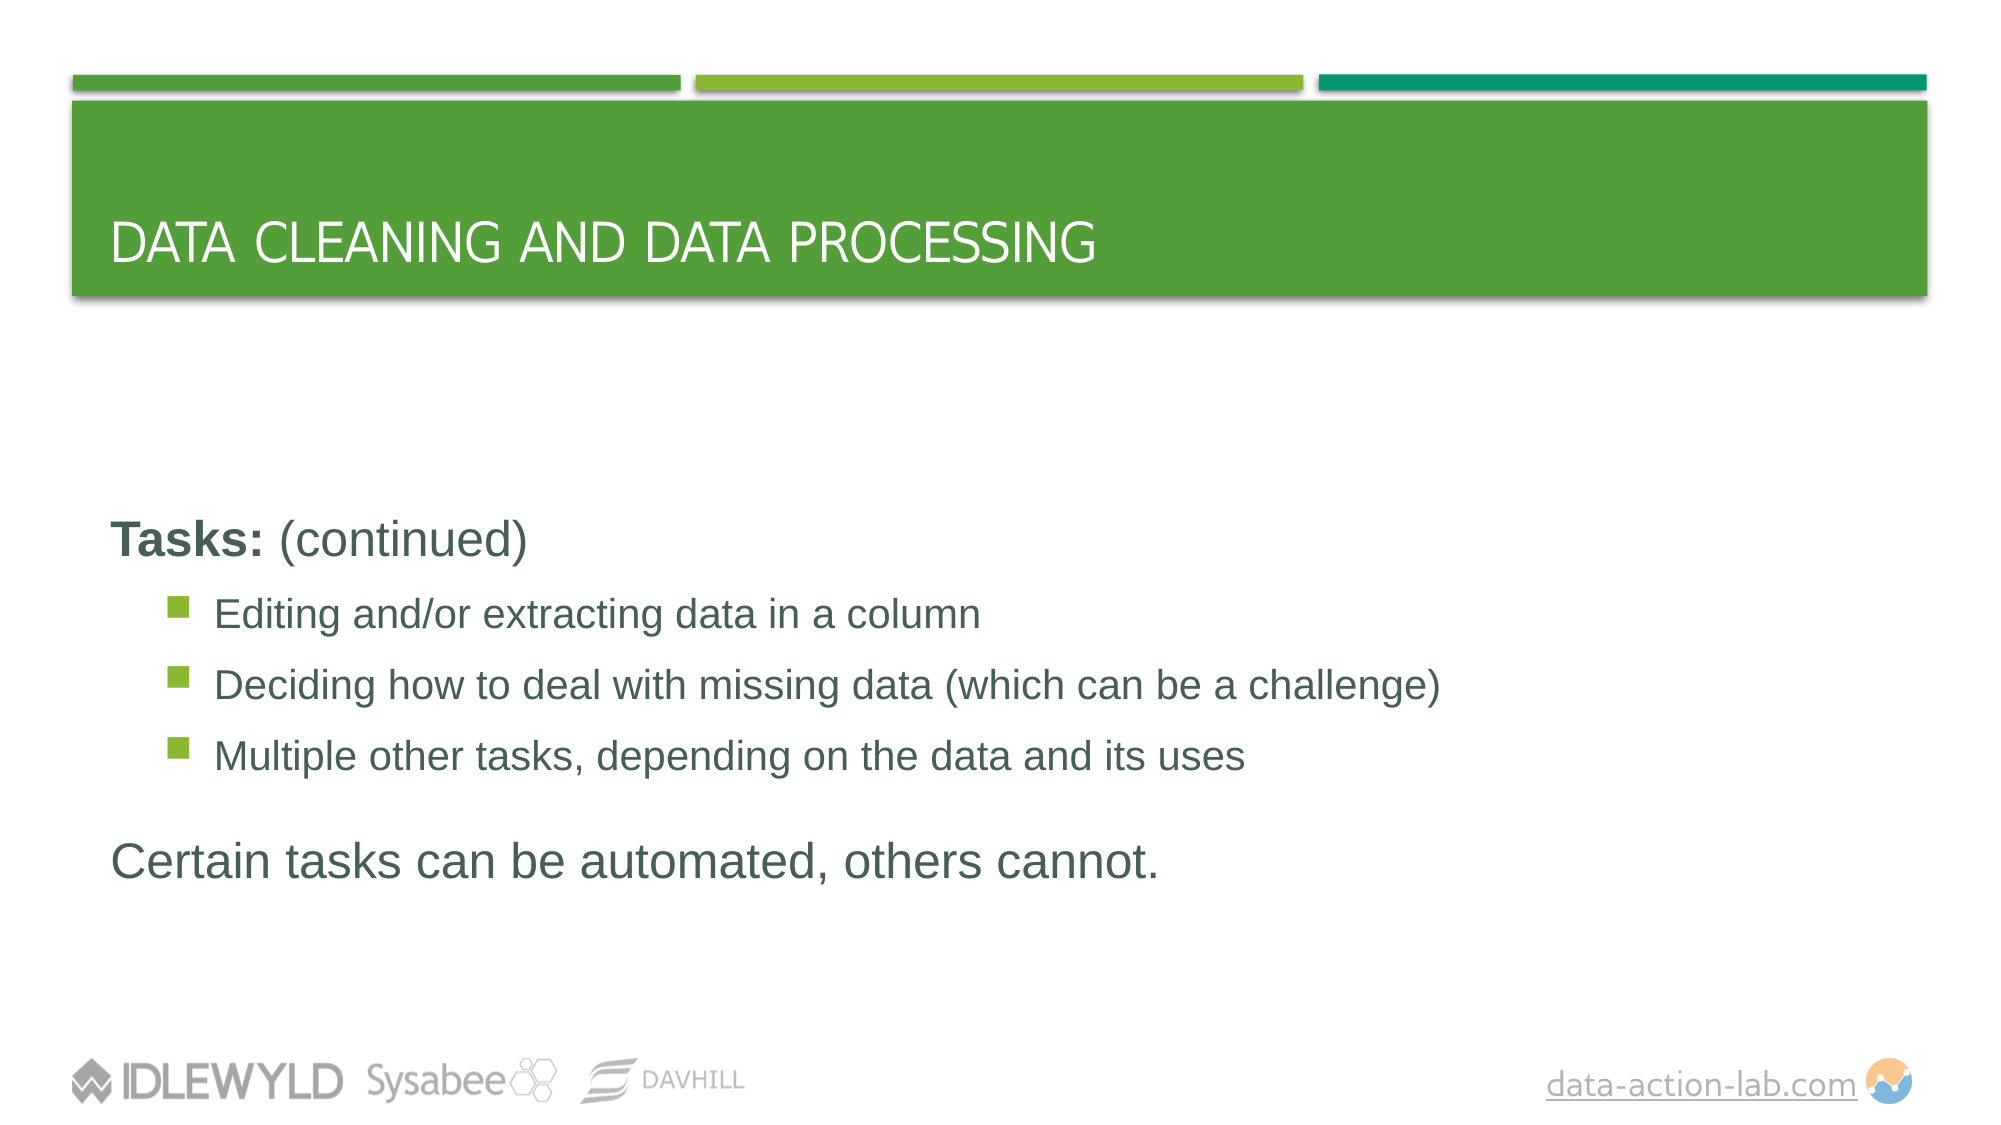

# Data Cleaning and Data Processing
Tasks: (continued)
Editing and/or extracting data in a column
Deciding how to deal with missing data (which can be a challenge)
Multiple other tasks, depending on the data and its uses

Certain tasks can be automated, others cannot.